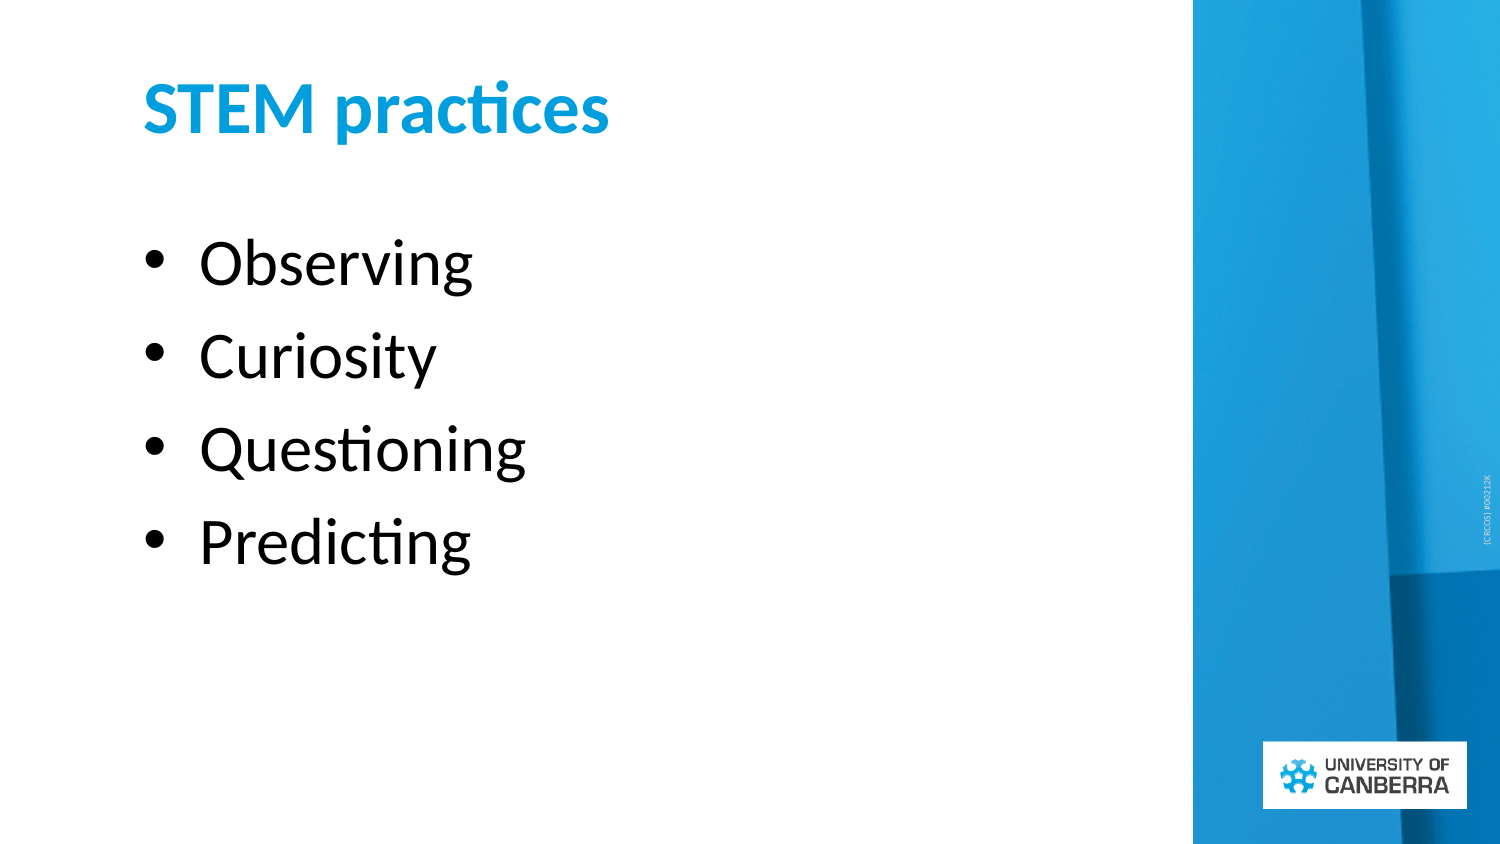

# STEM practices
Observing
Curiosity
Questioning
Predicting